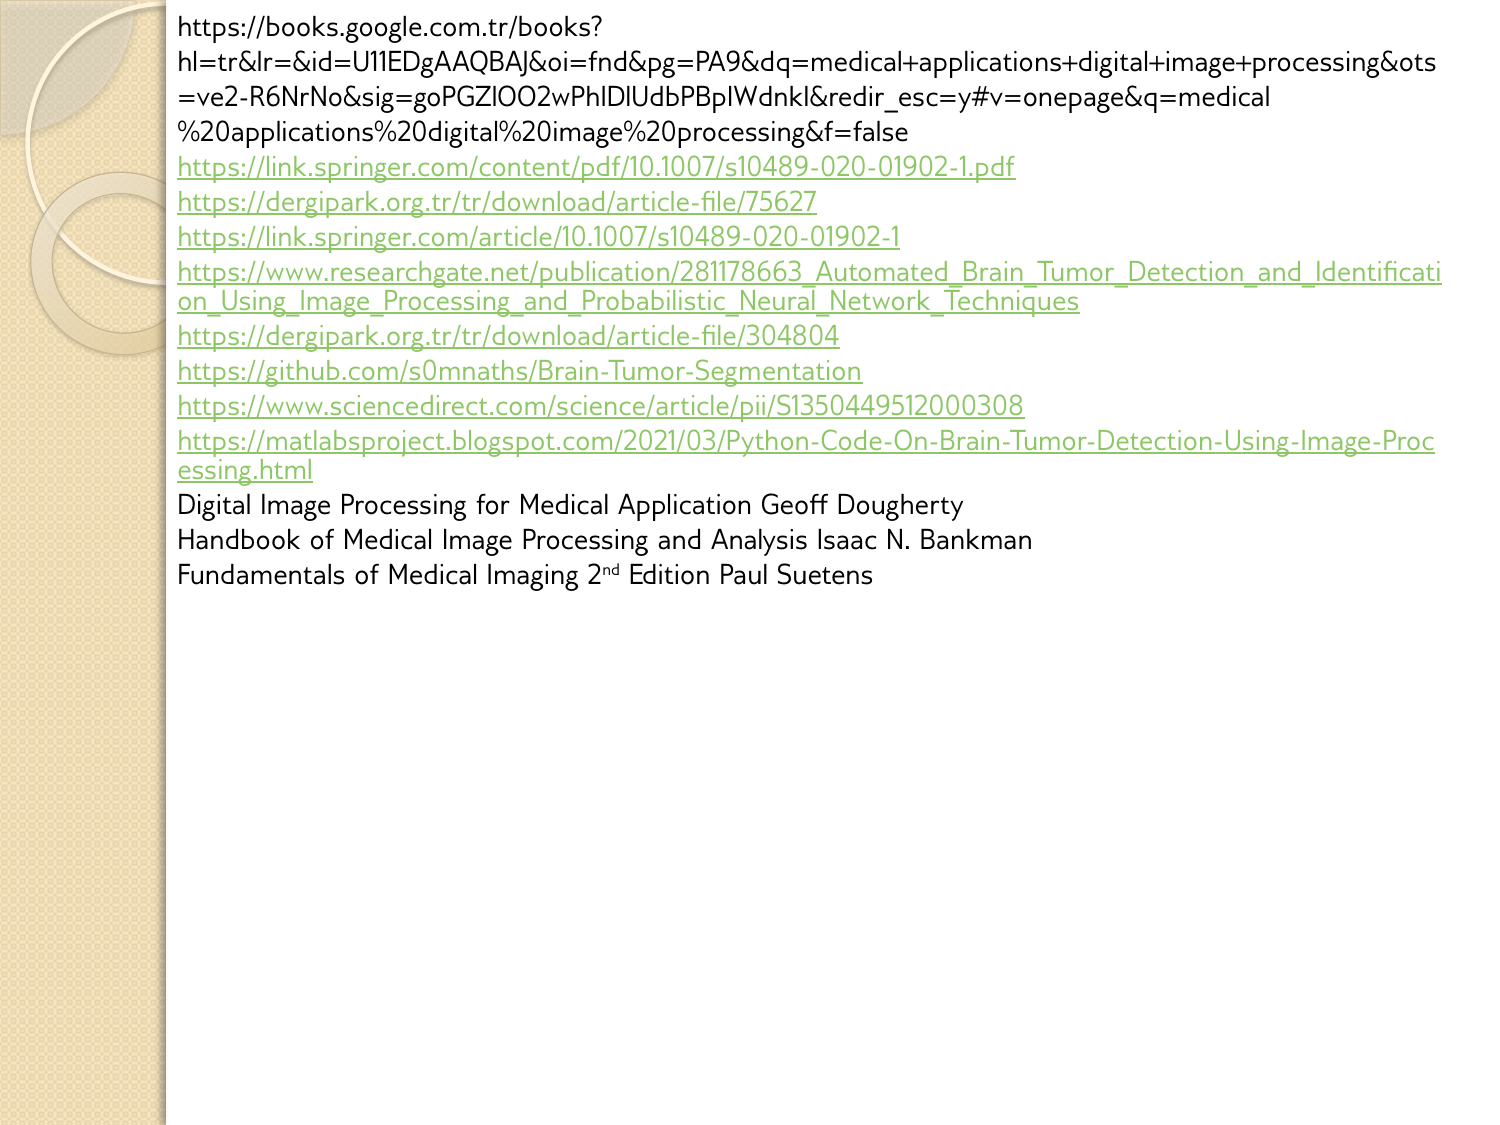

https://books.google.com.tr/books?hl=tr&lr=&id=U11EDgAAQBAJ&oi=fnd&pg=PA9&dq=medical+applications+digital+image+processing&ots=ve2-R6NrNo&sig=goPGZlOO2wPhIDlUdbPBpIWdnkI&redir_esc=y#v=onepage&q=medical%20applications%20digital%20image%20processing&f=false
https://link.springer.com/content/pdf/10.1007/s10489-020-01902-1.pdf
https://dergipark.org.tr/tr/download/article-file/75627
https://link.springer.com/article/10.1007/s10489-020-01902-1
https://www.researchgate.net/publication/281178663_Automated_Brain_Tumor_Detection_and_Identification_Using_Image_Processing_and_Probabilistic_Neural_Network_Techniques
https://dergipark.org.tr/tr/download/article-file/304804
https://github.com/s0mnaths/Brain-Tumor-Segmentation
https://www.sciencedirect.com/science/article/pii/S1350449512000308
https://matlabsproject.blogspot.com/2021/03/Python-Code-On-Brain-Tumor-Detection-Using-Image-Processing.html
Digital Image Processing for Medical Application Geoff Dougherty
Handbook of Medical Image Processing and Analysis Isaac N. Bankman
Fundamentals of Medical Imaging 2nd Edition Paul Suetens